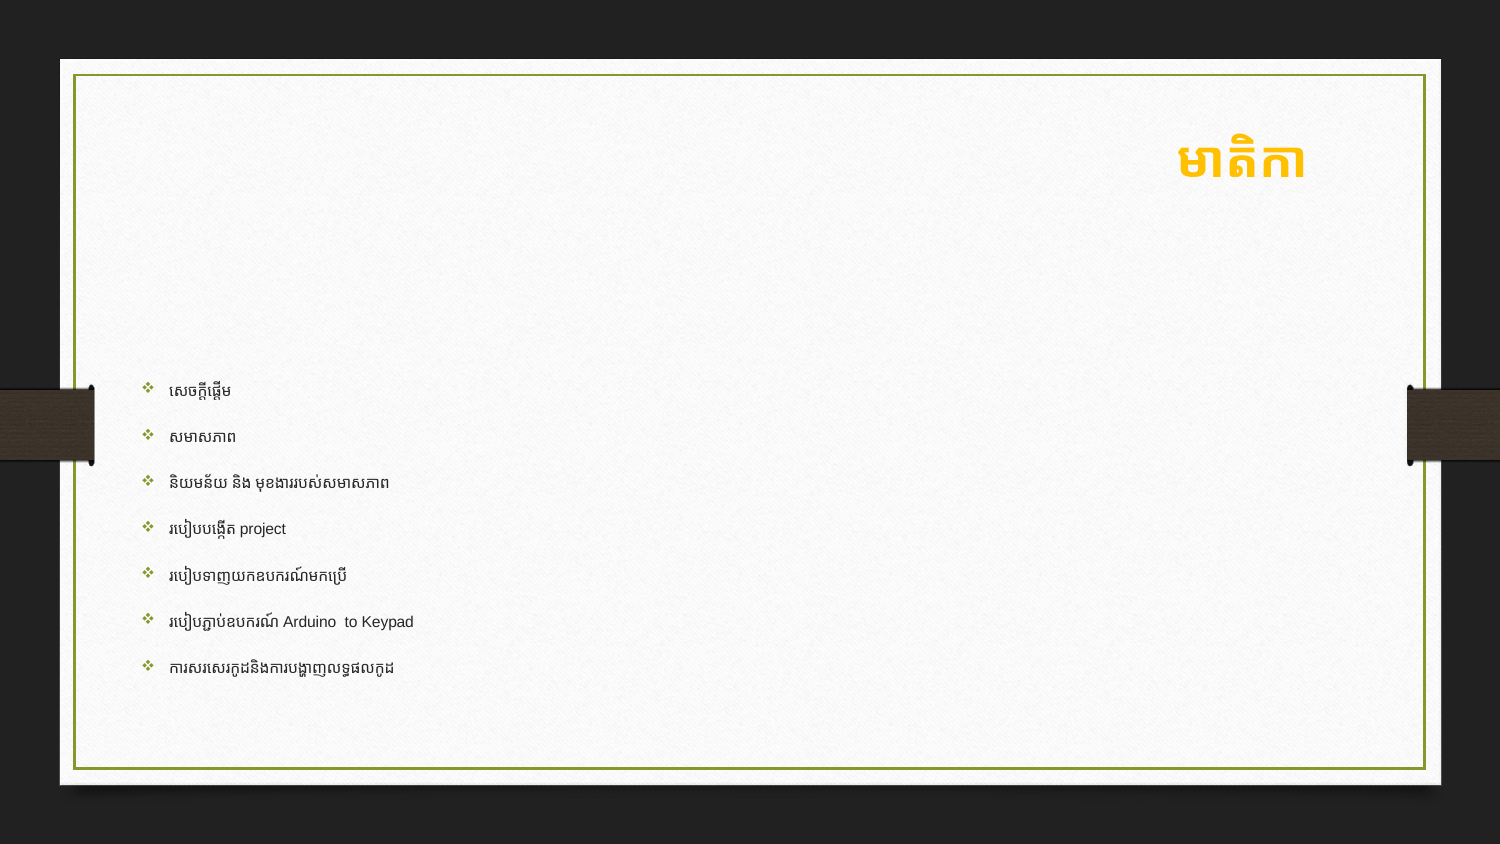

មាតិកា

សេចក្ដីផ្ដើម
សមាសភាព
និយមន័យ និង មុខងាររបស់សមាសភាព
របៀបបង្កើត project
របៀបទាញយកឧបករណ៍មកប្រើ
របៀបភ្ជាប់ឧបករណ៍ Arduino  to Keypad
ការសរសេរកូដនិងការបង្ហាញលទ្ធផលកូដ